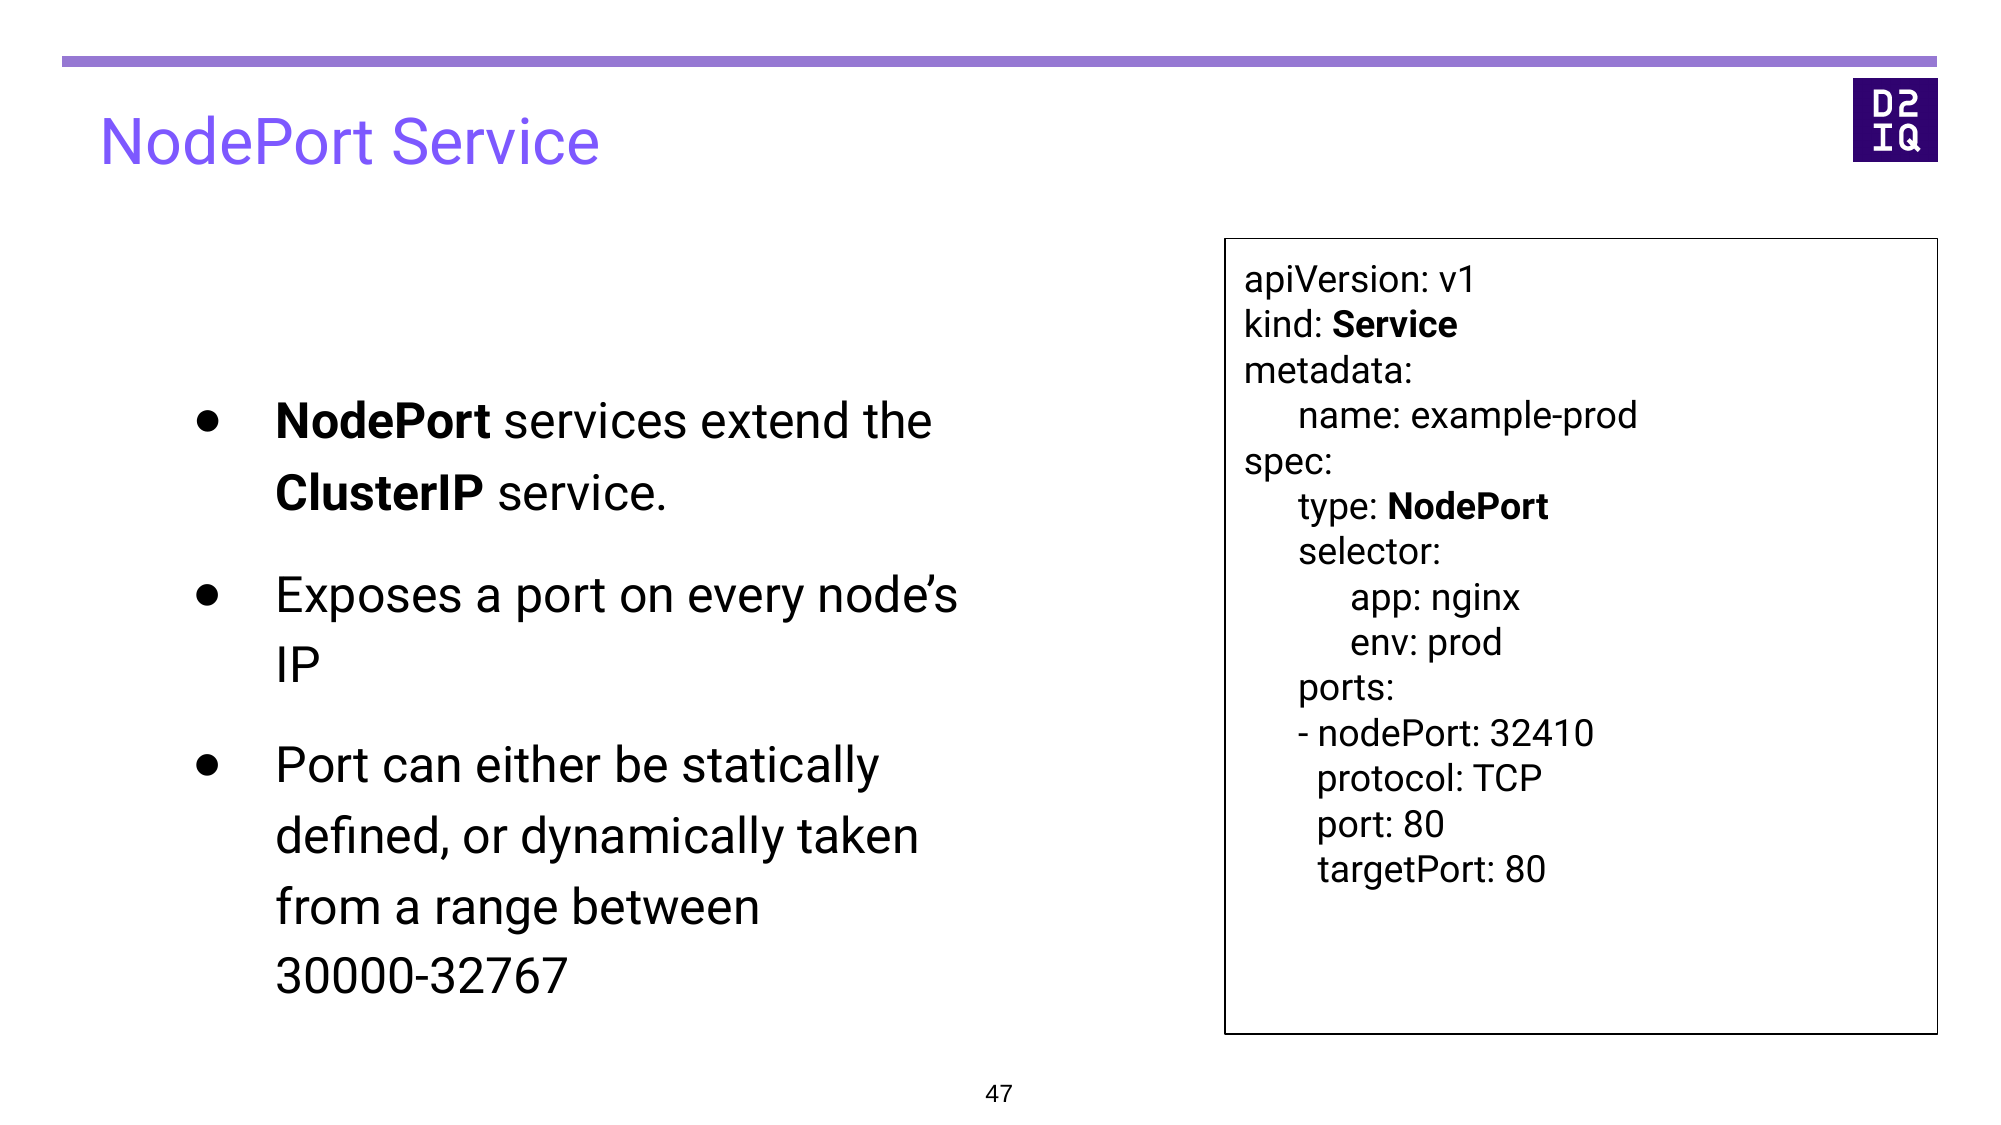

# NodePort Service
apiVersion: v1
kind: Service  metadata:
name: example-prod
spec:
type: NodePort  selector:
app: nginx
env: prod
ports:
- nodePort: 32410
  protocol: TCP
  port: 80
          targetPort: 80
NodePort services extend the
ClusterIP service.
Exposes a port on every node’s IP
Port can either be statically  defined, or dynamically taken  from a range between
30000-32767

47